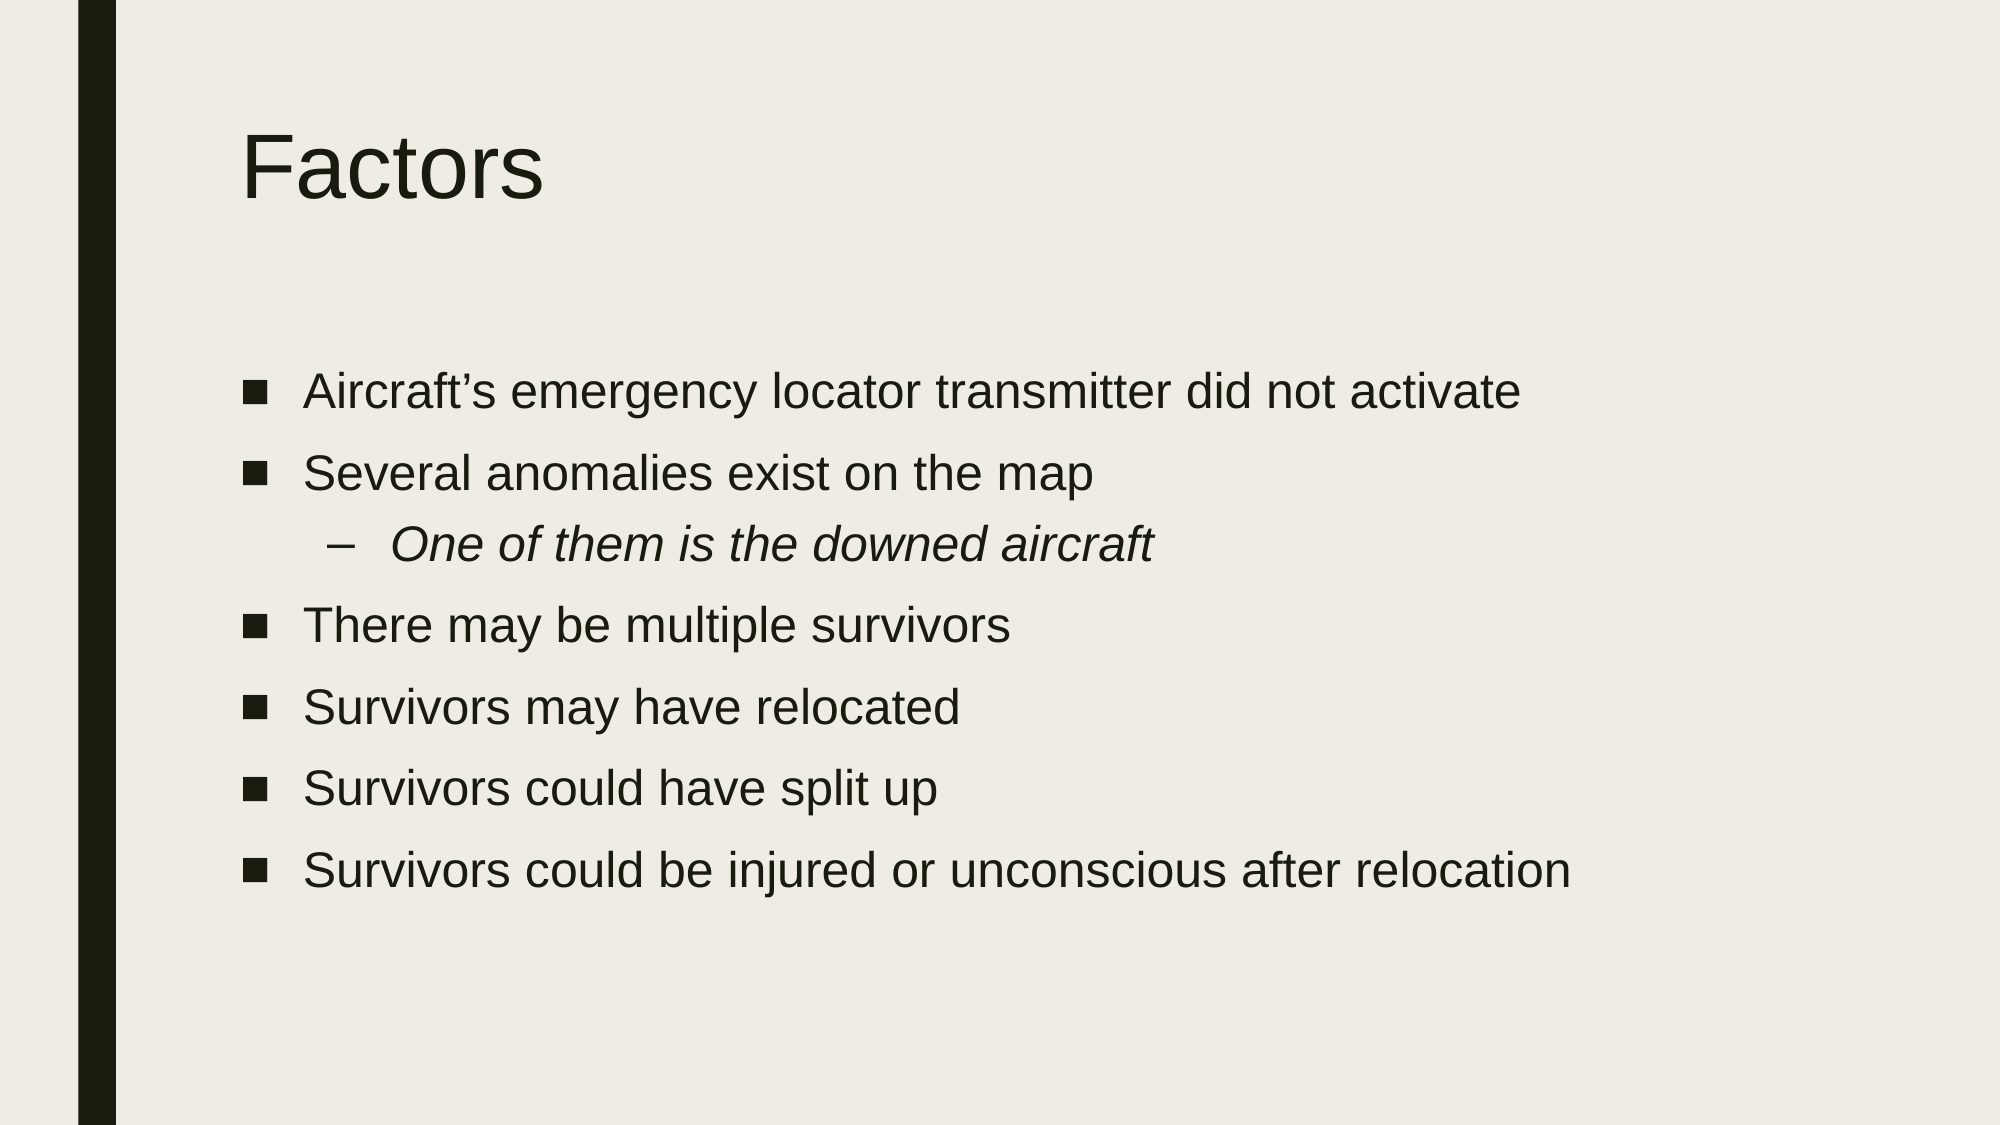

# Factors
Aircraft’s emergency locator transmitter did not activate
Several anomalies exist on the map
One of them is the downed aircraft
There may be multiple survivors
Survivors may have relocated
Survivors could have split up
Survivors could be injured or unconscious after relocation